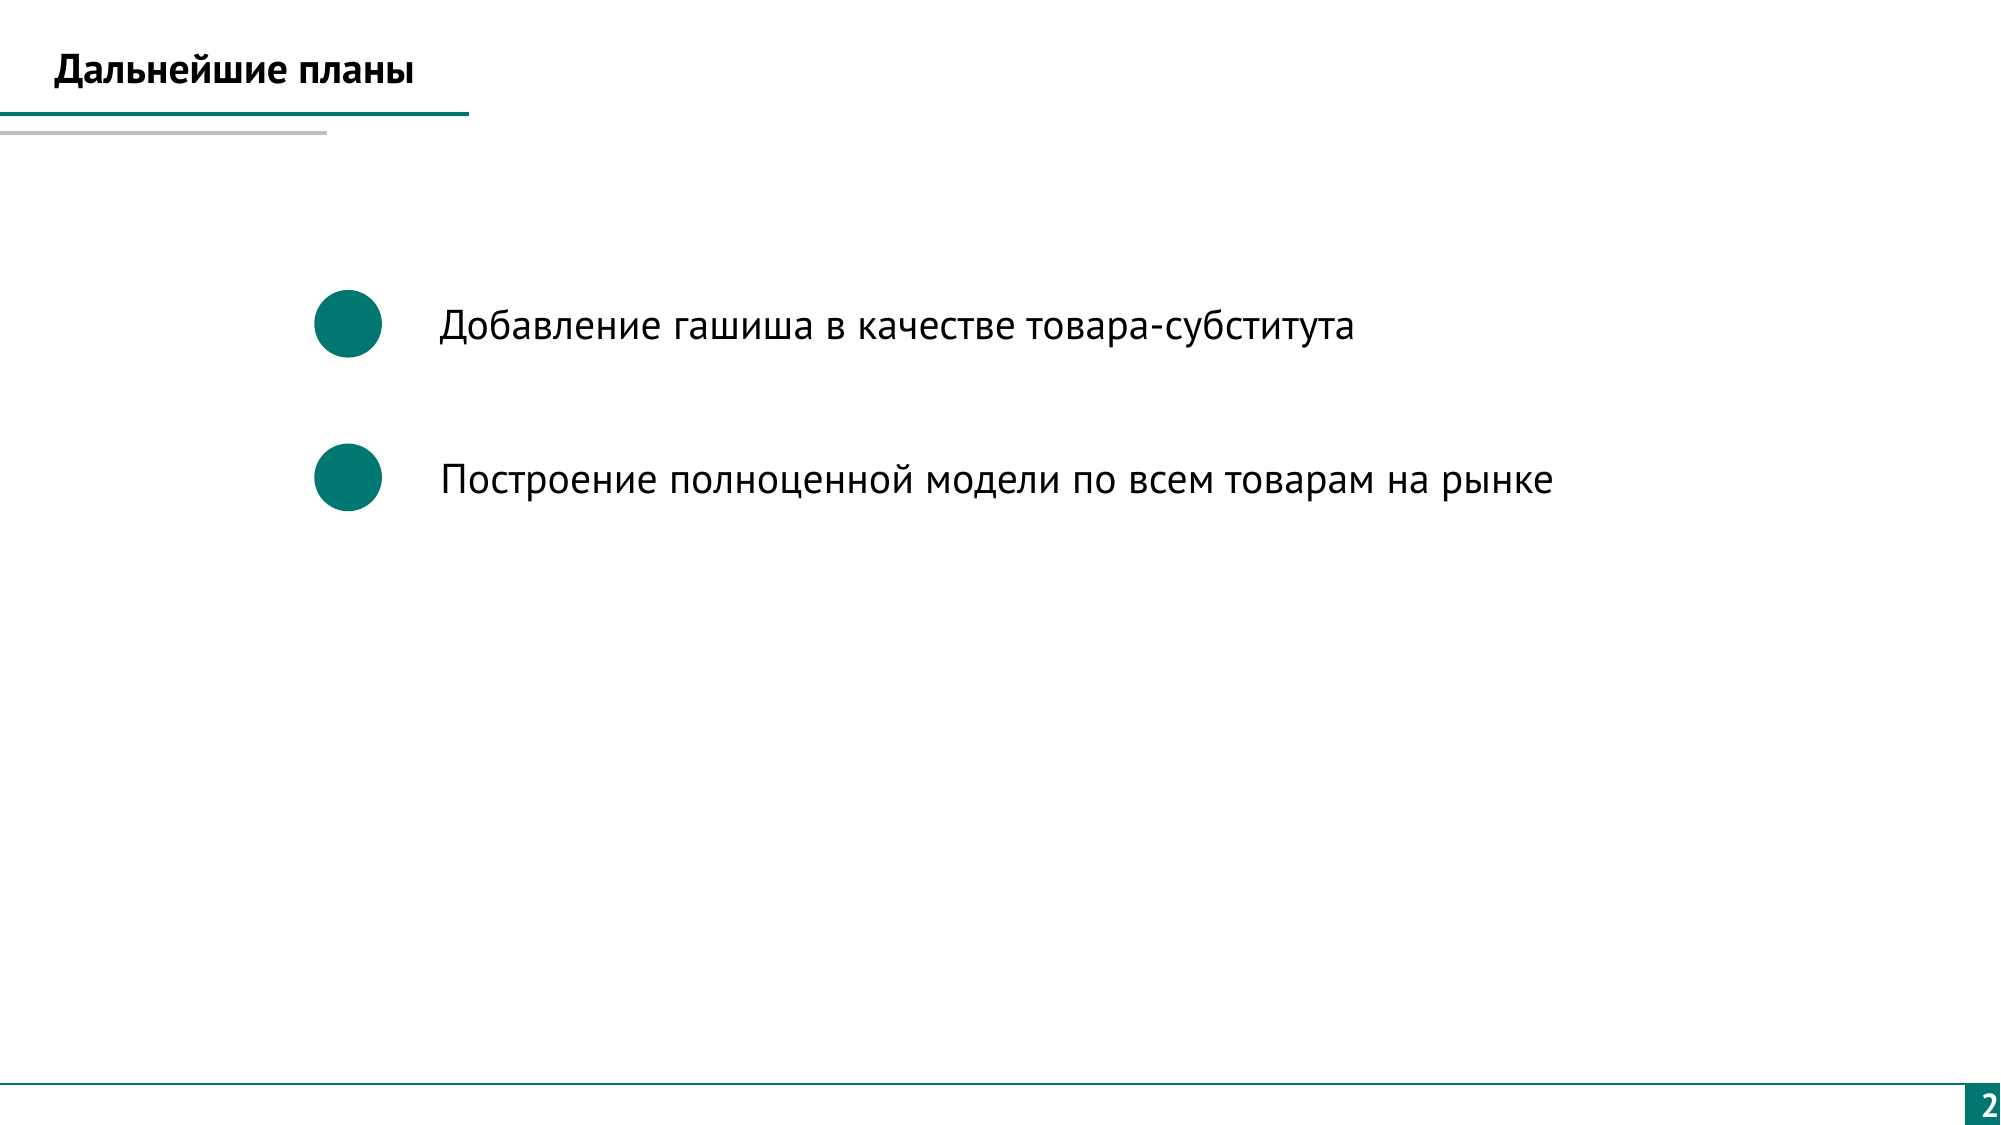

Дальнейшие планы

Добавление гашиша в качестве товара-субститута

Построение полноценной модели по всем товарам на рынке
2